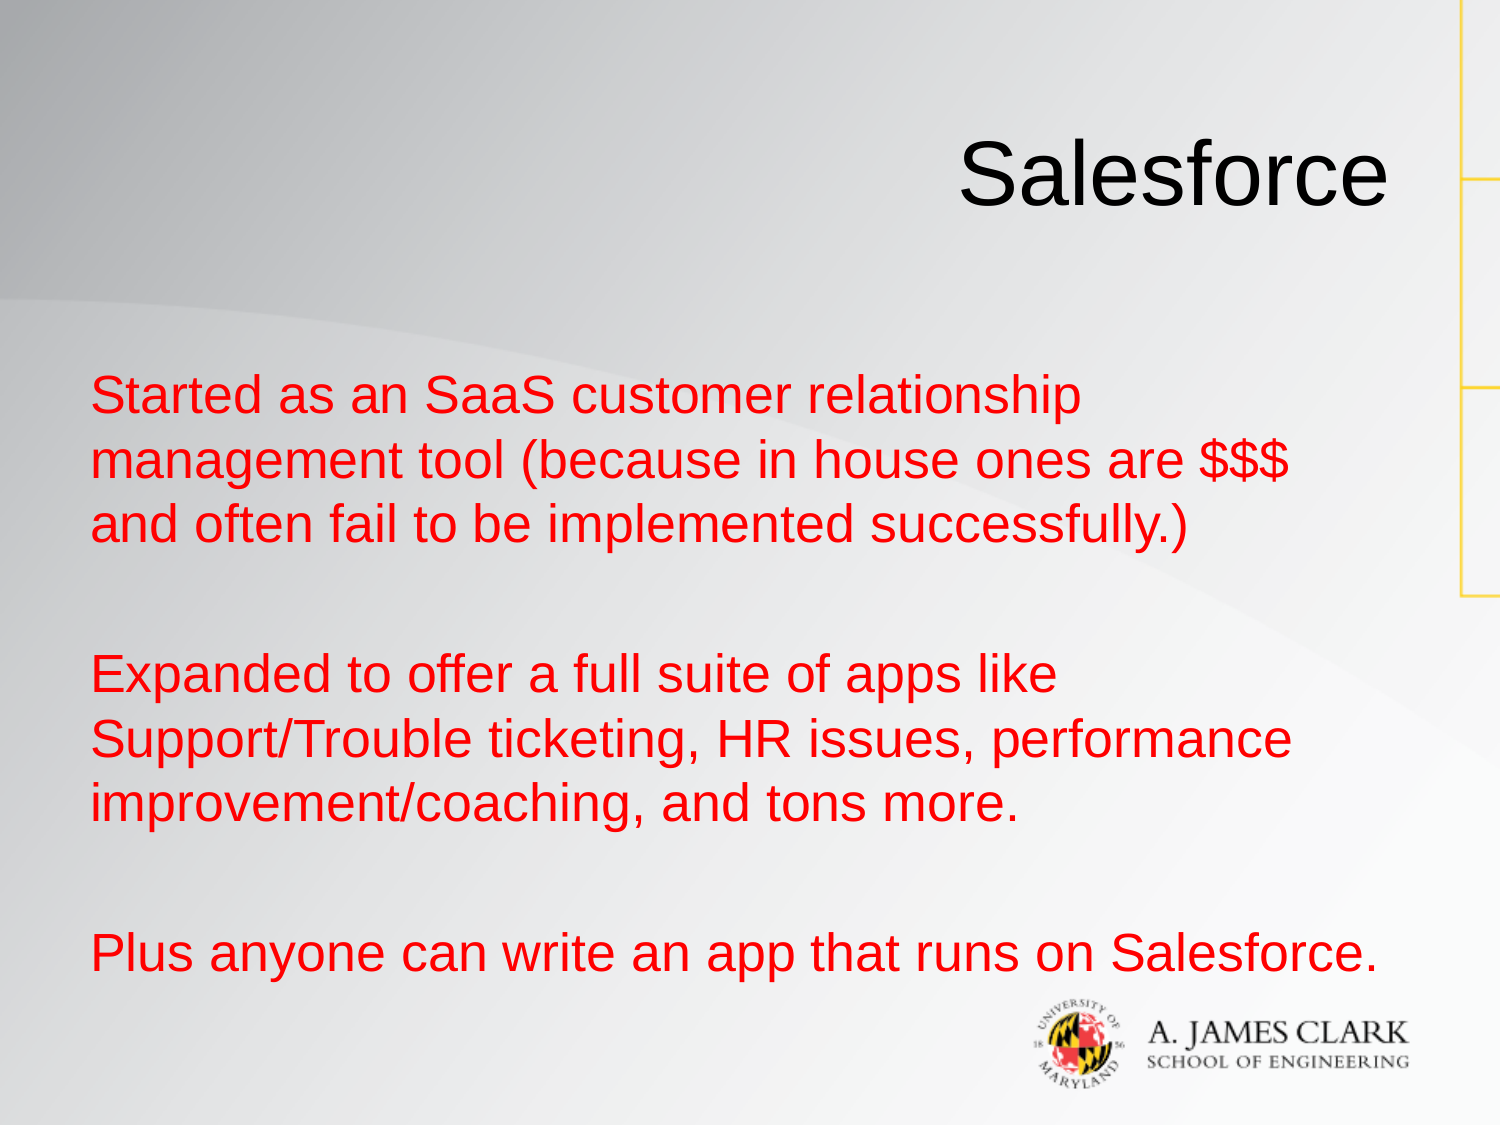

# Salesforce
Started as an SaaS customer relationship management tool (because in house ones are $$$ and often fail to be implemented successfully.)

Expanded to offer a full suite of apps like Support/Trouble ticketing, HR issues, performance improvement/coaching, and tons more.

Plus anyone can write an app that runs on Salesforce.